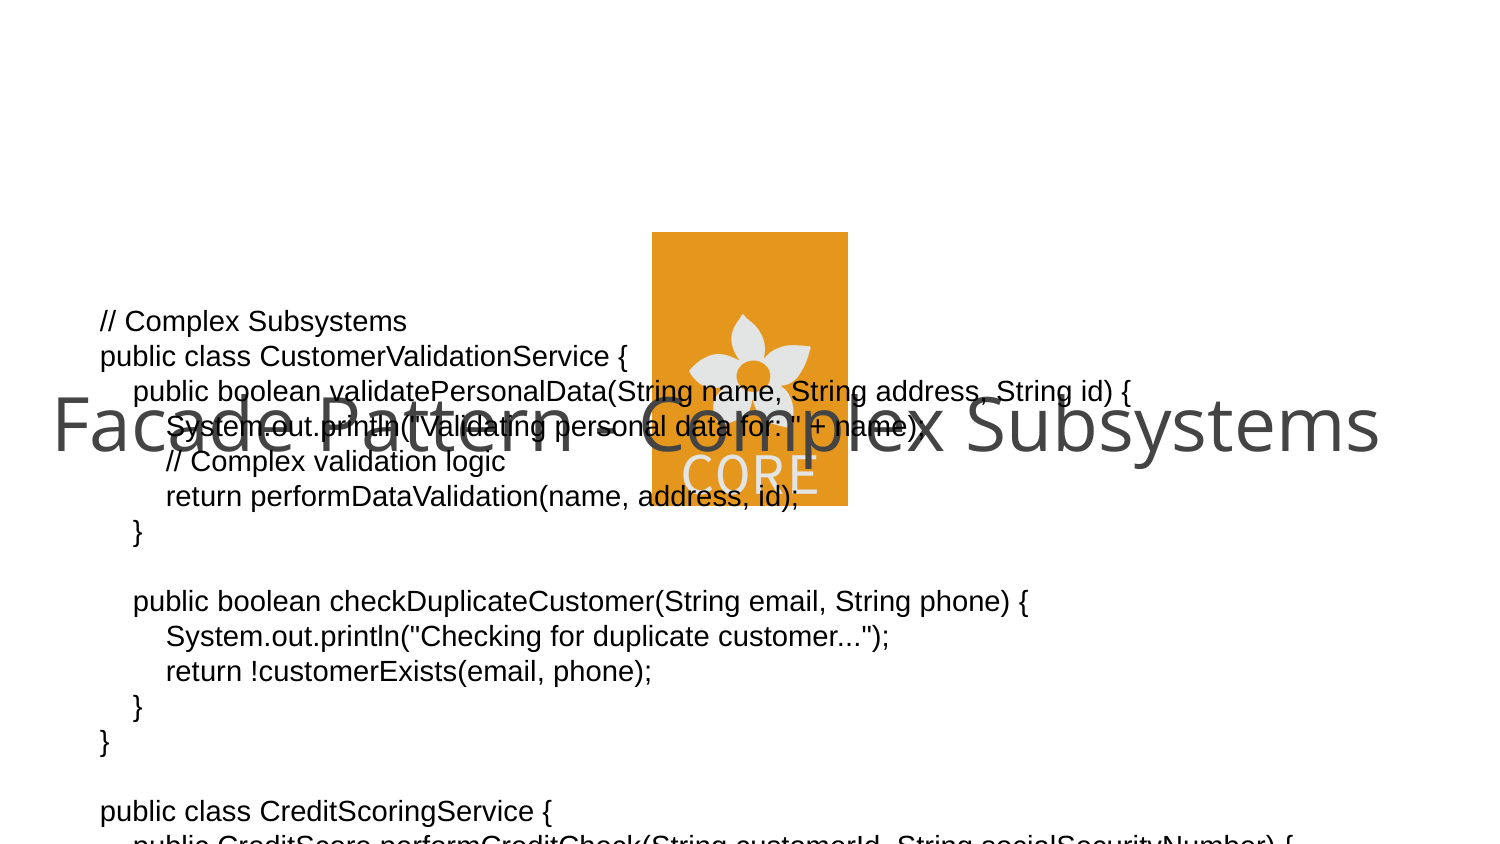

# Facade Pattern - Complex Subsystems

// Complex Subsystems
public class CustomerValidationService {
    public boolean validatePersonalData(String name, String address, String id) {
        System.out.println("Validating personal data for: " + name);
        // Complex validation logic
        return performDataValidation(name, address, id);
    }
    public boolean checkDuplicateCustomer(String email, String phone) {
        System.out.println("Checking for duplicate customer...");
        return !customerExists(email, phone);
    }
}
public class CreditScoringService {
    public CreditScore performCreditCheck(String customerId, String socialSecurityNumber) {
        System.out.println("Performing credit check for: " + customerId);
        // External credit scoring API call
        return callCreditScoringAPI(socialSecurityNumber);
    }
    public boolean isEligibleForPremiumServices(CreditScore score) {
        return score.getScore() >= 700;
    }
}
public class ContractManagementService {
    public Contract createContract(String customerId, String serviceType, BigDecimal amount) {
        System.out.println("Creating contract for: " + customerId);
        // Complex contract generation
        return generateContractDocument(customerId, serviceType, amount);
    }
    public void sendContractForSignature(Contract contract) {
        System.out.println("Sending contract for digital signature...");
        // Electronic signature workflow
    }
}
public class ServiceProvisioningSystem {
    public void activateService(String customerId, String serviceType, Map<String, Object> config) {
        System.out.println("Activating " + serviceType + " for: " + customerId);
        // Service activation logic
        configureNetworkElements(customerId, config);
        updateInventorySystem(customerId, serviceType);
    }
}
public class BillingEngine {
    public void setupBillingAccount(String customerId, Contract contract) {
        System.out.println("Setting up billing for: " + customerId);
        // Billing account creation
        createBillingProfile(customerId, contract);
        scheduleBillingCycle(customerId);
    }
}